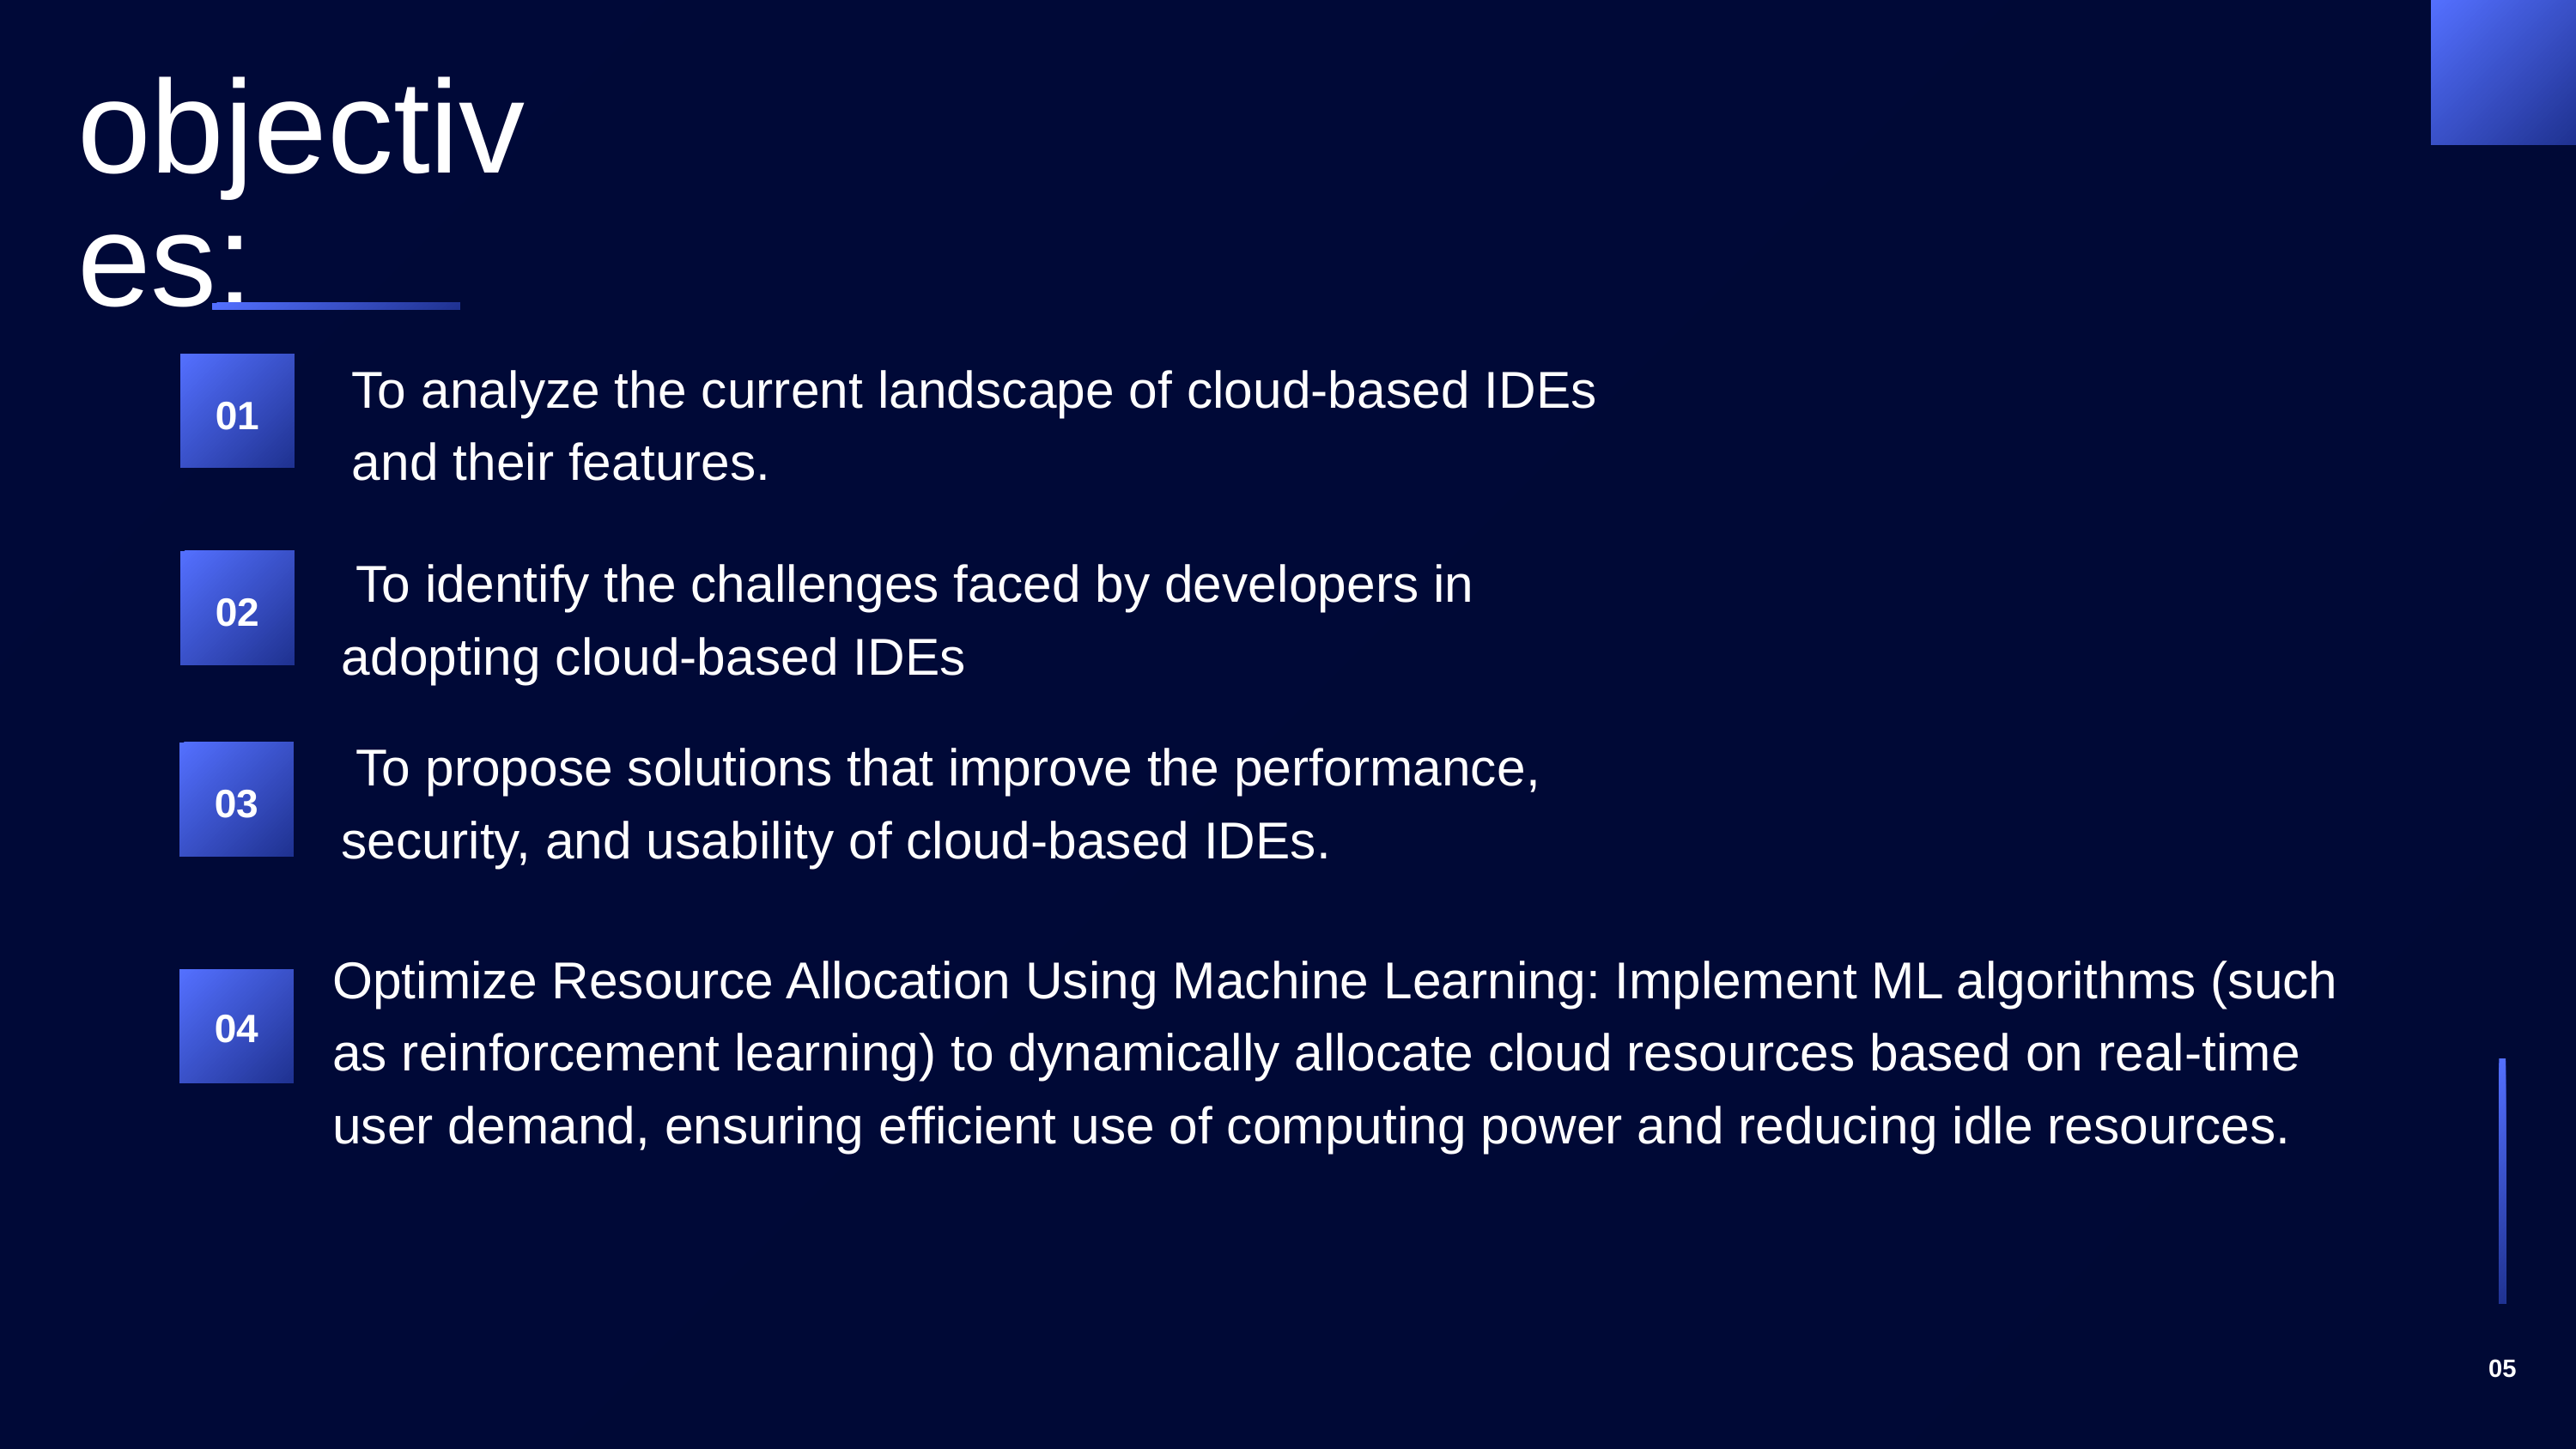

objectives:

To analyze the current landscape of cloud-based IDEs and their features.

01
 To identify the challenges faced by developers in adopting cloud-based IDEs

02
 To propose solutions that improve the performance, security, and usability of cloud-based IDEs.

03
Optimize Resource Allocation Using Machine Learning: Implement ML algorithms (such as reinforcement learning) to dynamically allocate cloud resources based on real-time user demand, ensuring efficient use of computing power and reducing idle resources.

04

05